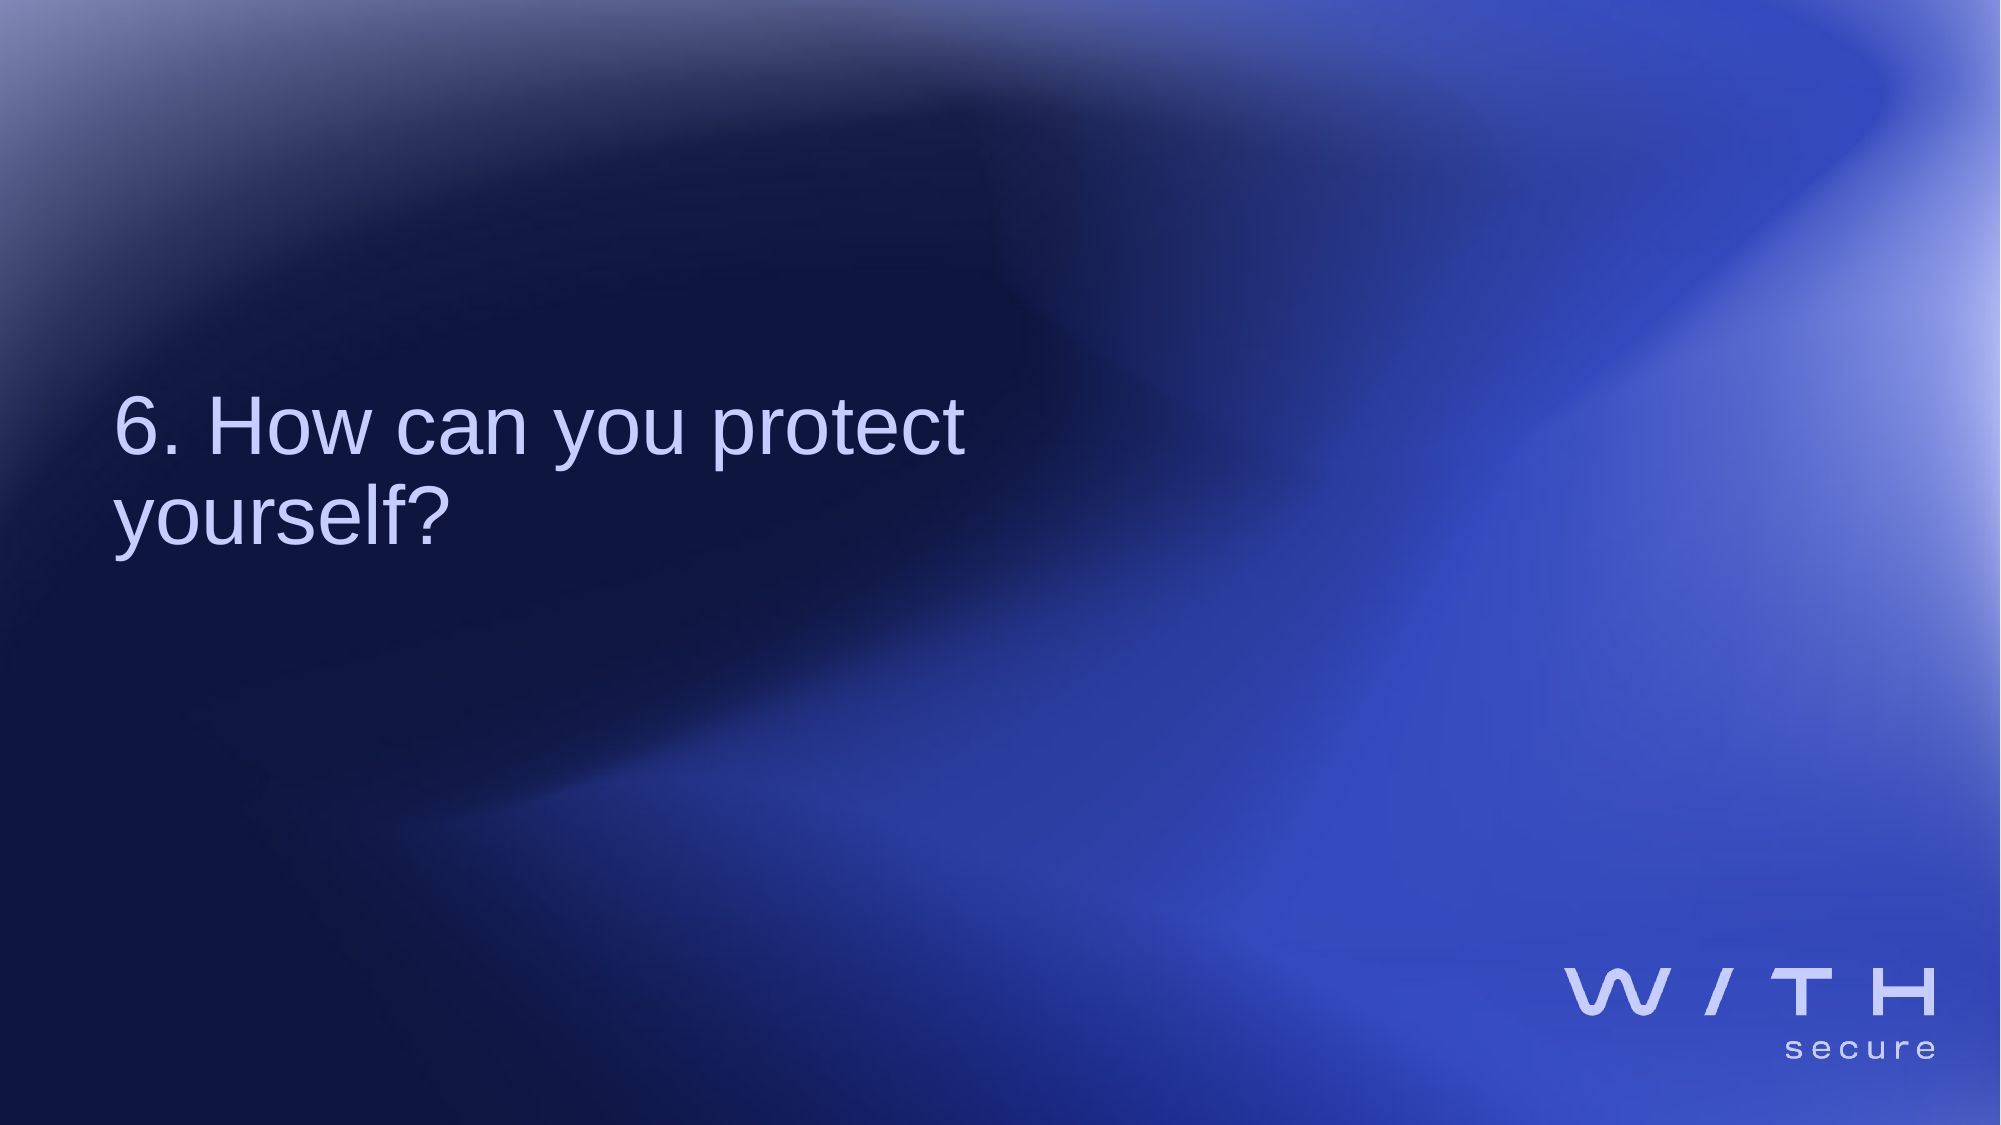

# 6. How can you protect yourself?